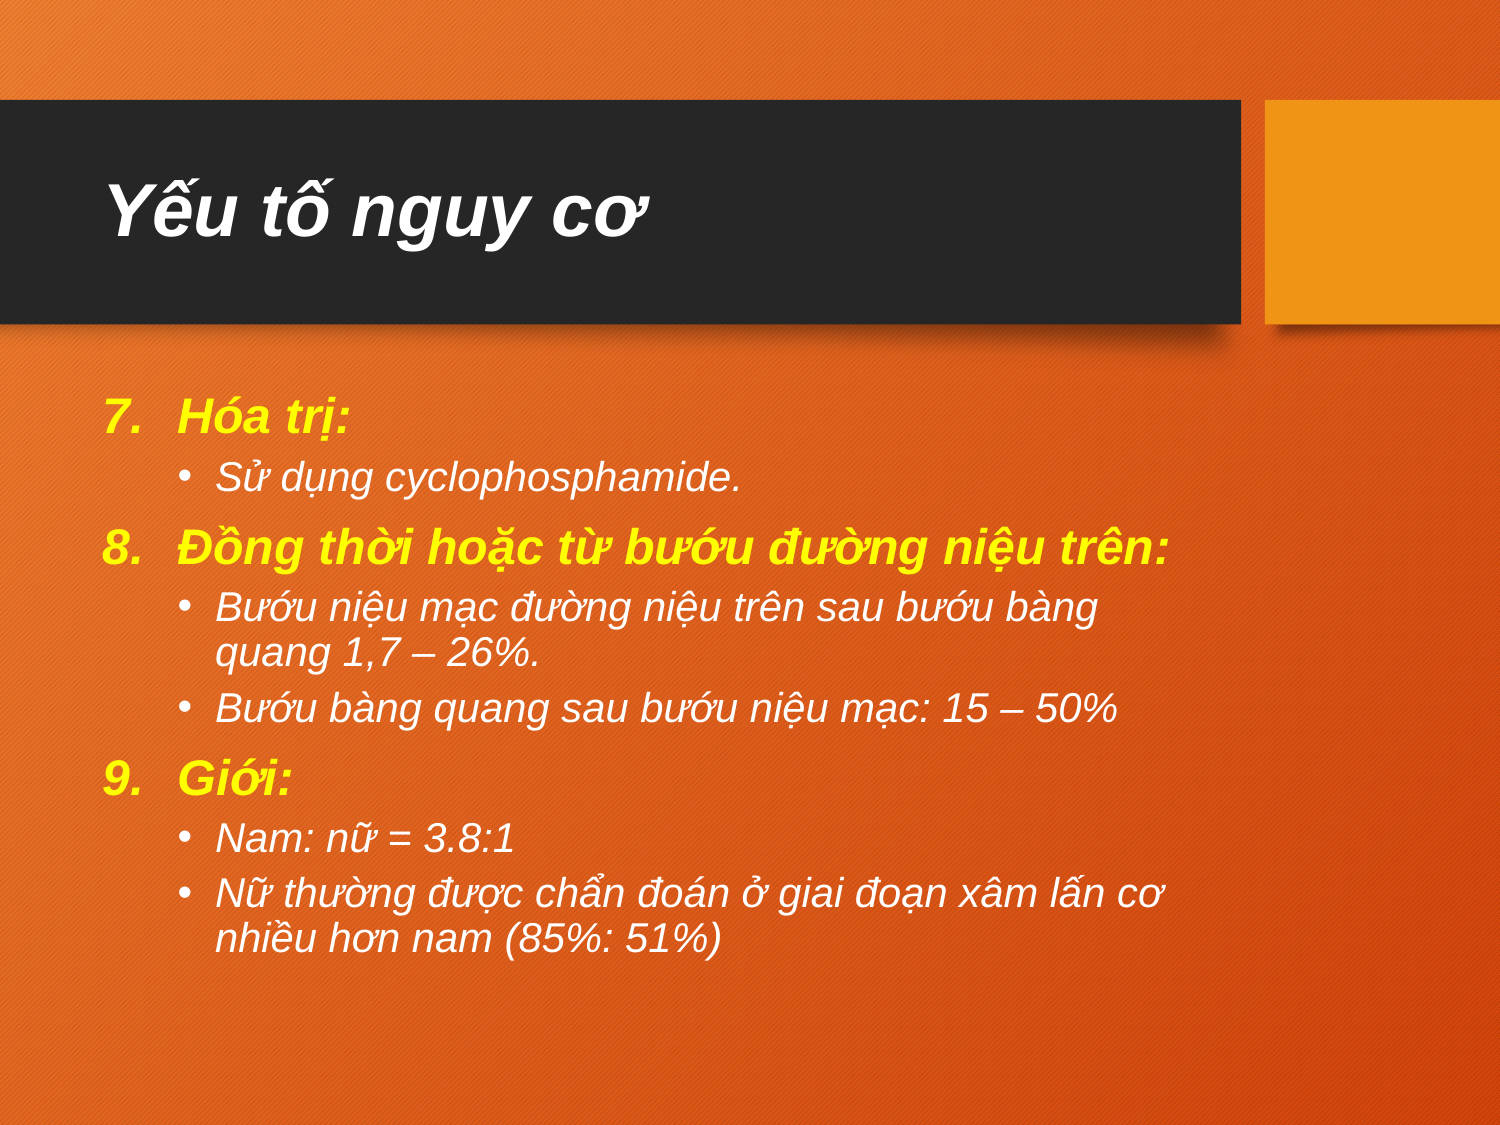

# Yếu tố nguy cơ
Hóa trị:
Sử dụng cyclophosphamide.
Đồng thời hoặc từ bướu đường niệu trên:
Bướu niệu mạc đường niệu trên sau bướu bàng quang 1,7 – 26%.
Bướu bàng quang sau bướu niệu mạc: 15 – 50%
Giới:
Nam: nữ = 3.8:1
Nữ thường được chẩn đoán ở giai đoạn xâm lấn cơ nhiều hơn nam (85%: 51%)